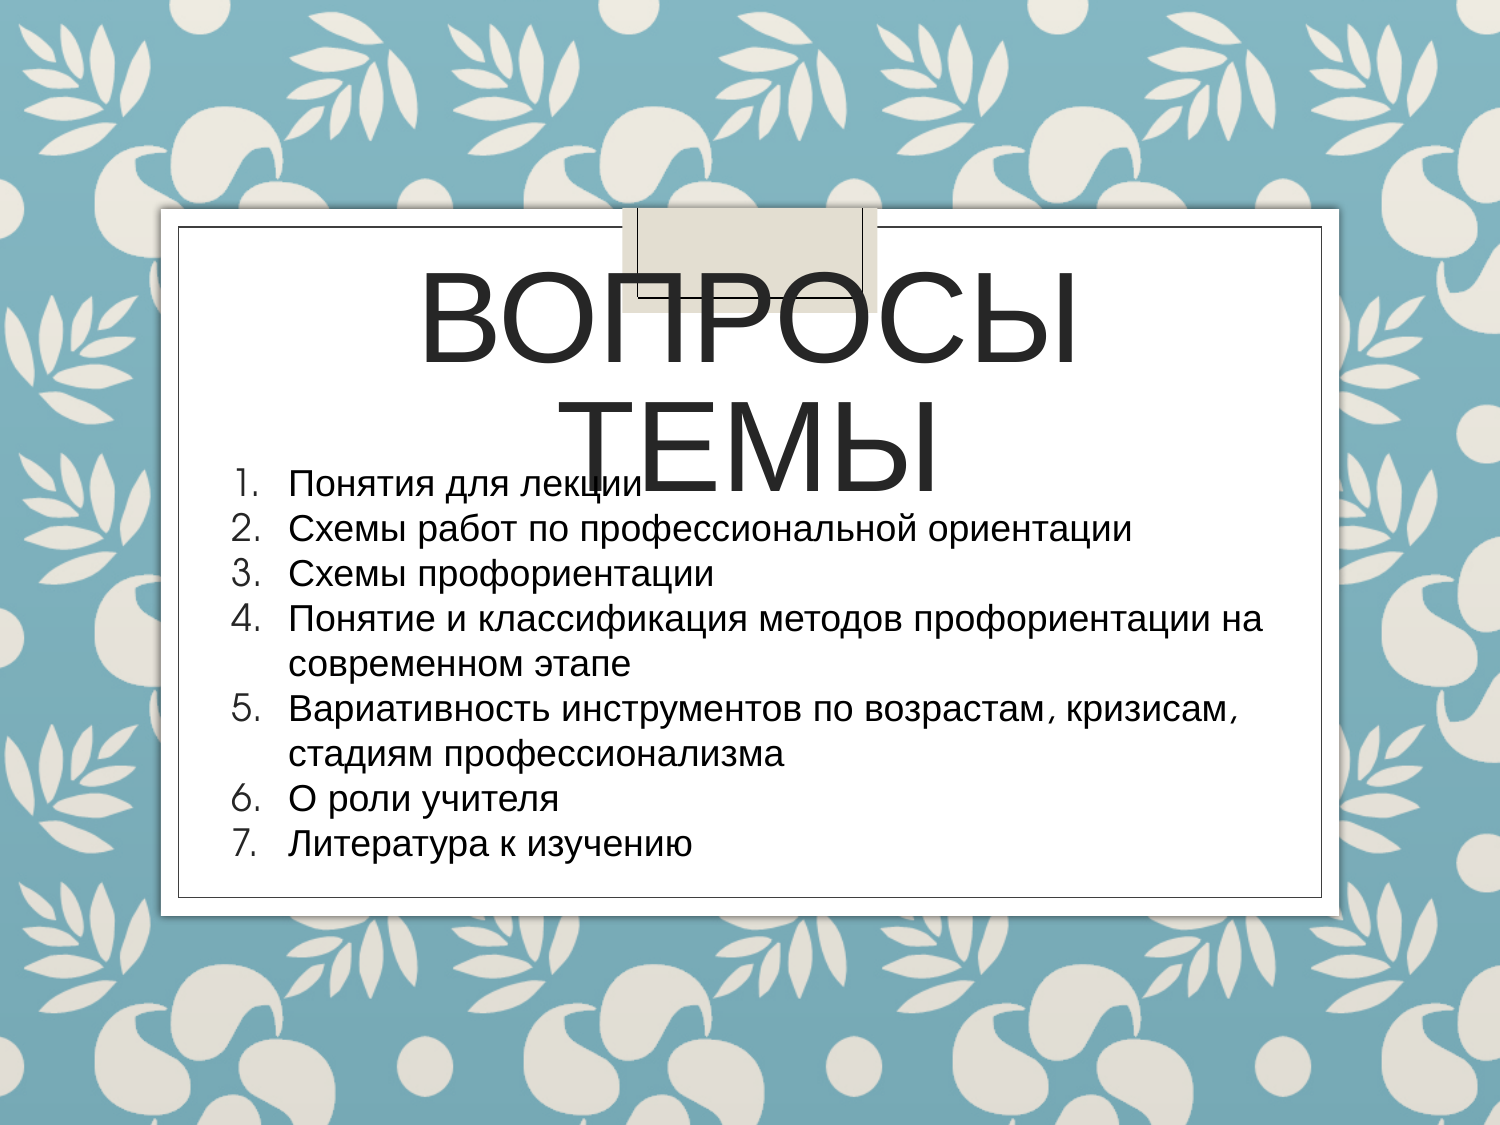

# ВОПРОСЫ ТЕМЫ
Понятия для лекции
Схемы работ по профессиональной ориентации
Схемы профориентации
Понятие и классификация методов профориентации на современном этапе
Вариативность инструментов по возрастам, кризисам, стадиям профессионализма
О роли учителя
Литература к изучению